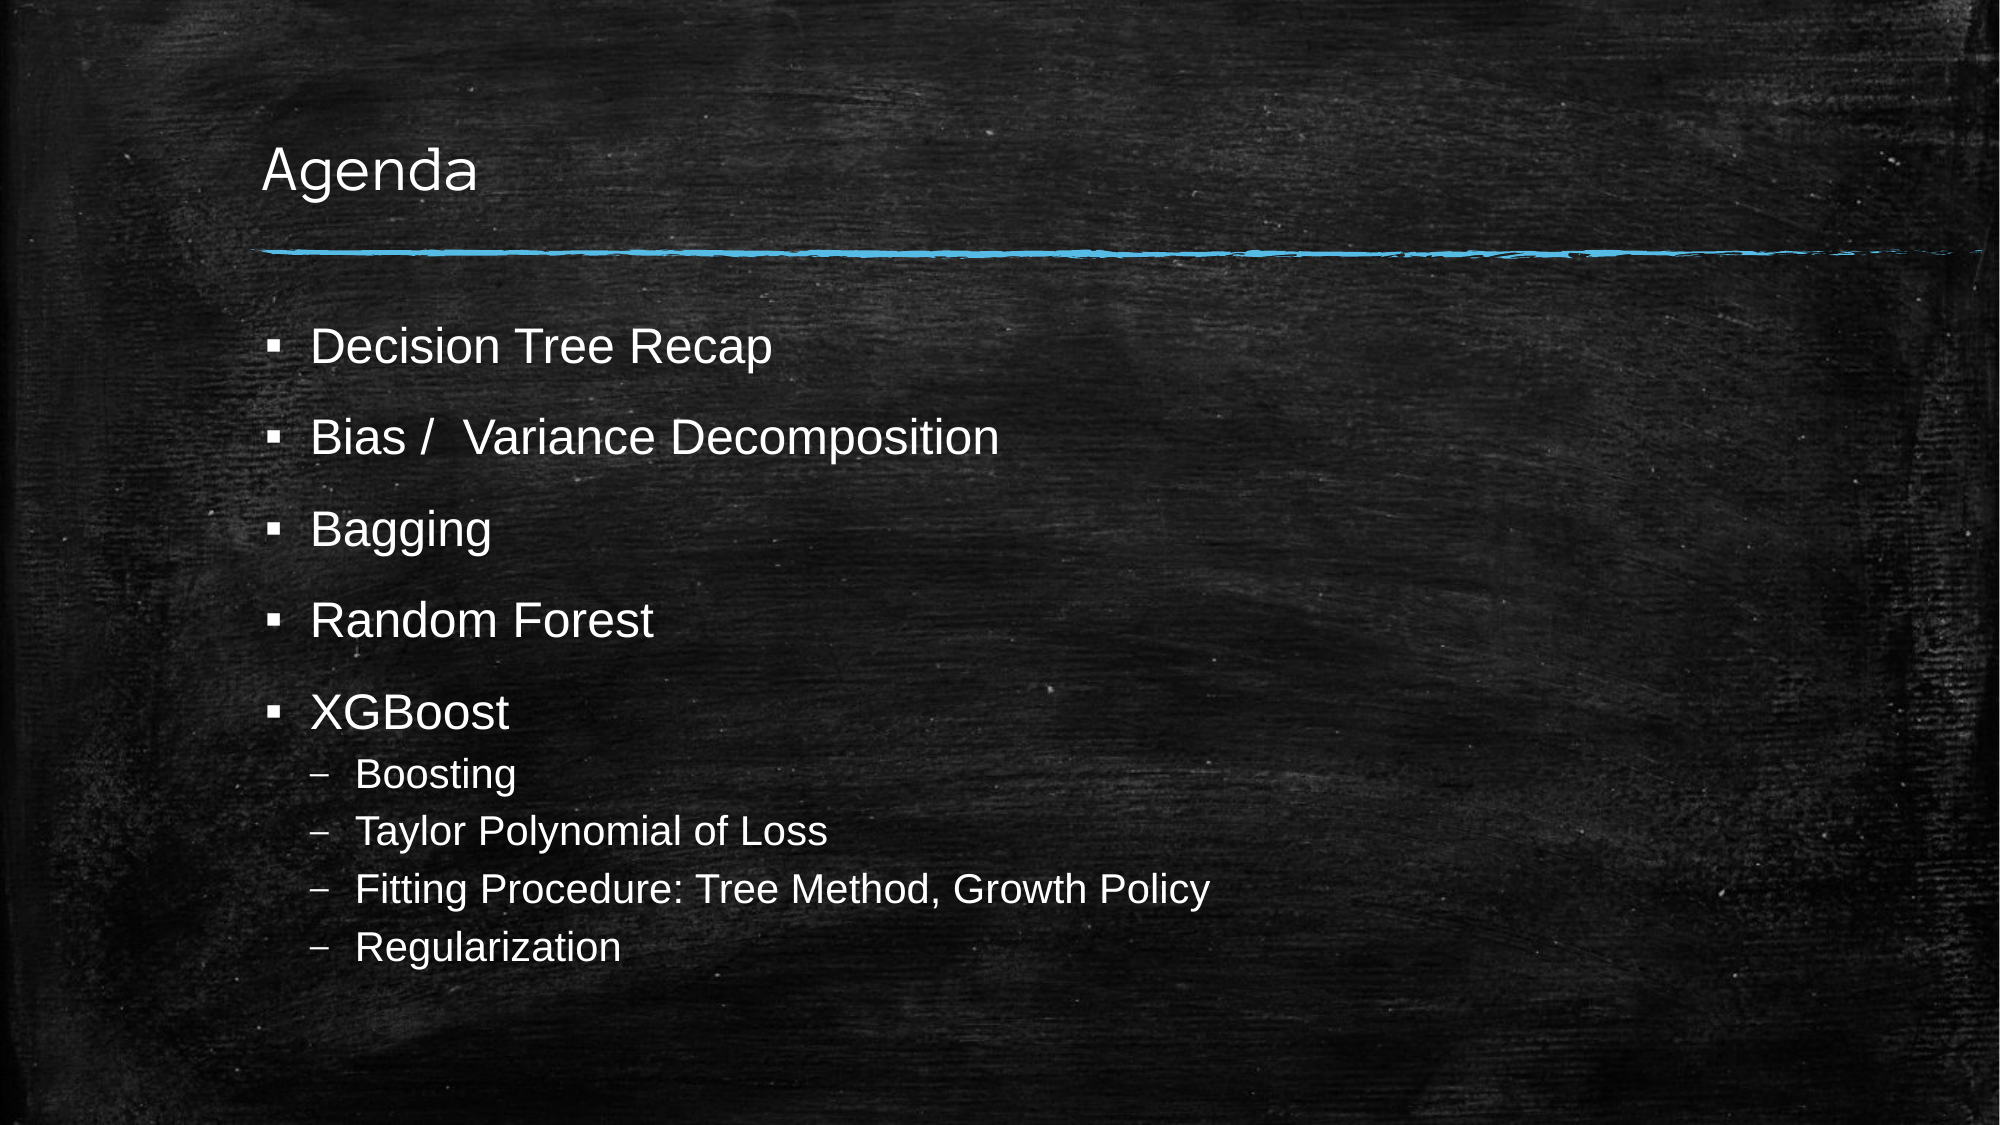

# Agenda
Decision Tree Recap
Bias /  Variance Decomposition
Bagging
Random Forest
XGBoost
Boosting
Taylor Polynomial of Loss
Fitting Procedure: Tree Method, Growth Policy
Regularization